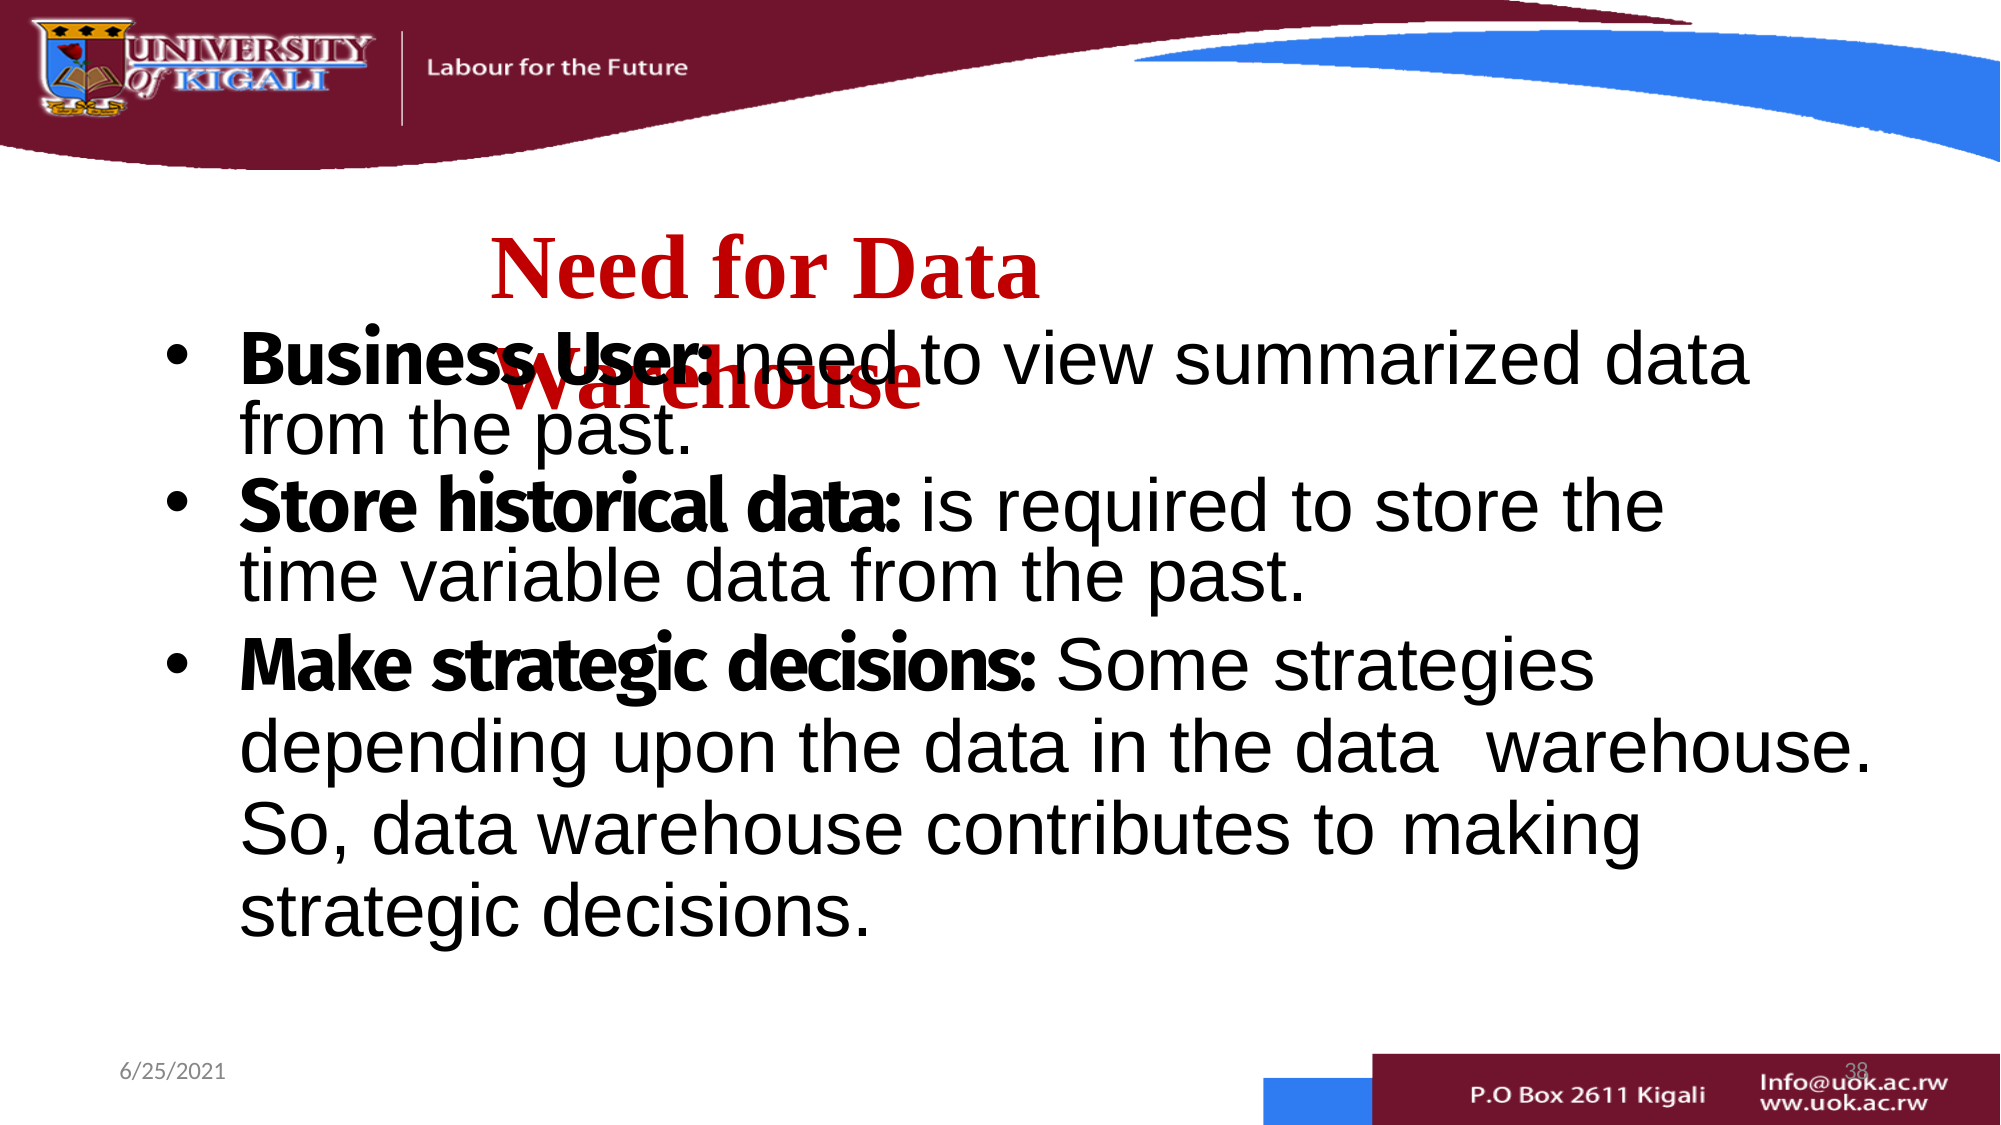

# Need for Data Warehouse
Business User: need to view summarized data from the past.
Store historical data: is required to store the time variable data from the past.
Make strategic decisions: Some strategies depending upon the data in the data	warehouse. So, data warehouse contributes to making strategic decisions.
6/25/2021
38